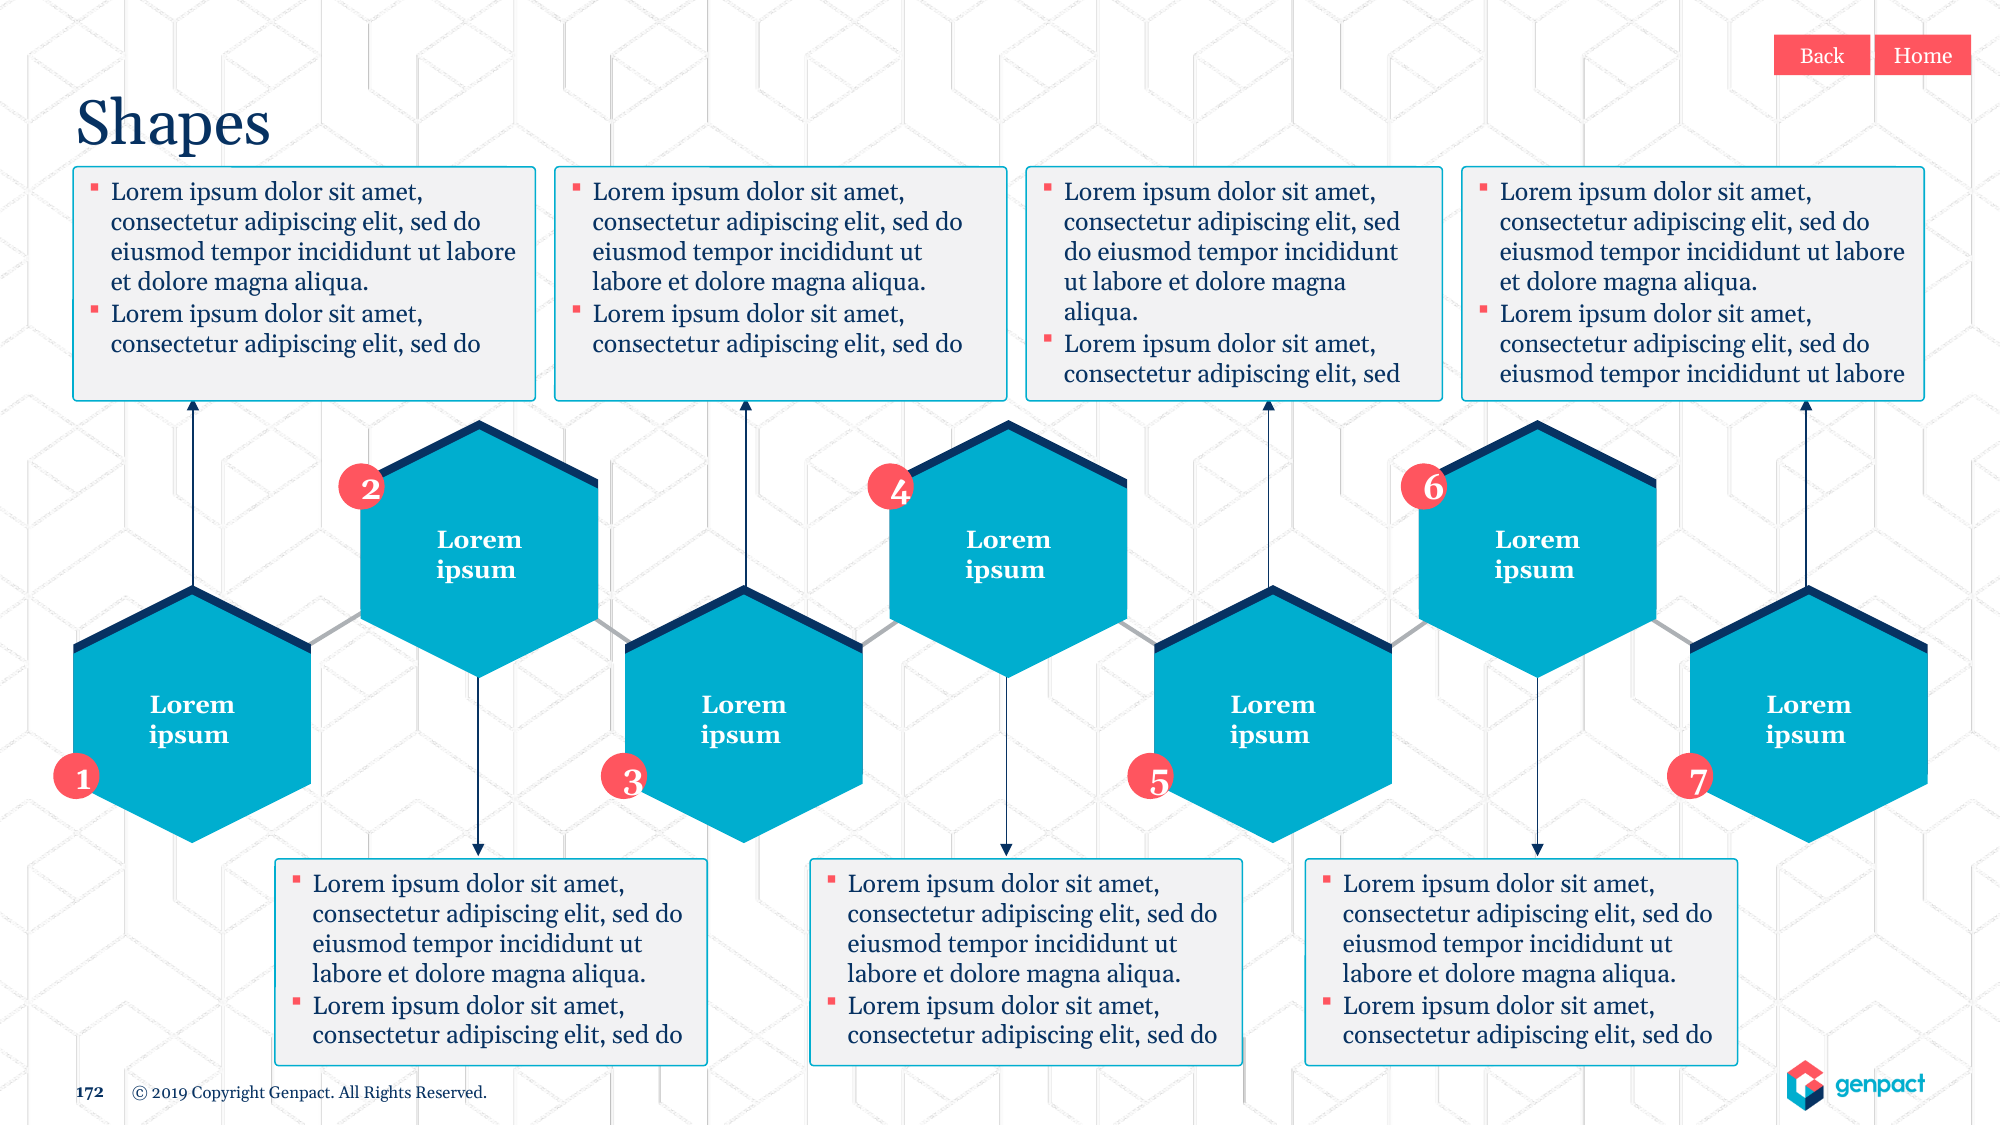

Back
Home
# Shapes
Lorem ipsum dolor sit amet, consectetur adipiscing elit, sed do eiusmod tempor incididunt ut labore et dolore magna aliqua.
Lorem ipsum dolor sit amet, consectetur adipiscing elit, sed do
Lorem ipsum dolor sit amet, consectetur adipiscing elit, sed do eiusmod tempor incididunt ut labore et dolore magna aliqua.
Lorem ipsum dolor sit amet, consectetur adipiscing elit, sed do
Lorem ipsum dolor sit amet, consectetur adipiscing elit, sed do eiusmod tempor incididunt ut labore et dolore magna aliqua.
Lorem ipsum dolor sit amet, consectetur adipiscing elit, sed
Lorem ipsum dolor sit amet, consectetur adipiscing elit, sed do eiusmod tempor incididunt ut labore et dolore magna aliqua.
Lorem ipsum dolor sit amet, consectetur adipiscing elit, sed do eiusmod tempor incididunt ut labore

Lorem ipsum
Lorem ipsum
Lorem ipsum
2
4
6

Lorem ipsum
Lorem ipsum
Lorem ipsum
Lorem ipsum

1
3
5
7
Lorem ipsum dolor sit amet, consectetur adipiscing elit, sed do eiusmod tempor incididunt ut labore et dolore magna aliqua.
Lorem ipsum dolor sit amet, consectetur adipiscing elit, sed do
Lorem ipsum dolor sit amet, consectetur adipiscing elit, sed do eiusmod tempor incididunt ut labore et dolore magna aliqua.
Lorem ipsum dolor sit amet, consectetur adipiscing elit, sed do
Lorem ipsum dolor sit amet, consectetur adipiscing elit, sed do eiusmod tempor incididunt ut labore et dolore magna aliqua.
Lorem ipsum dolor sit amet, consectetur adipiscing elit, sed do